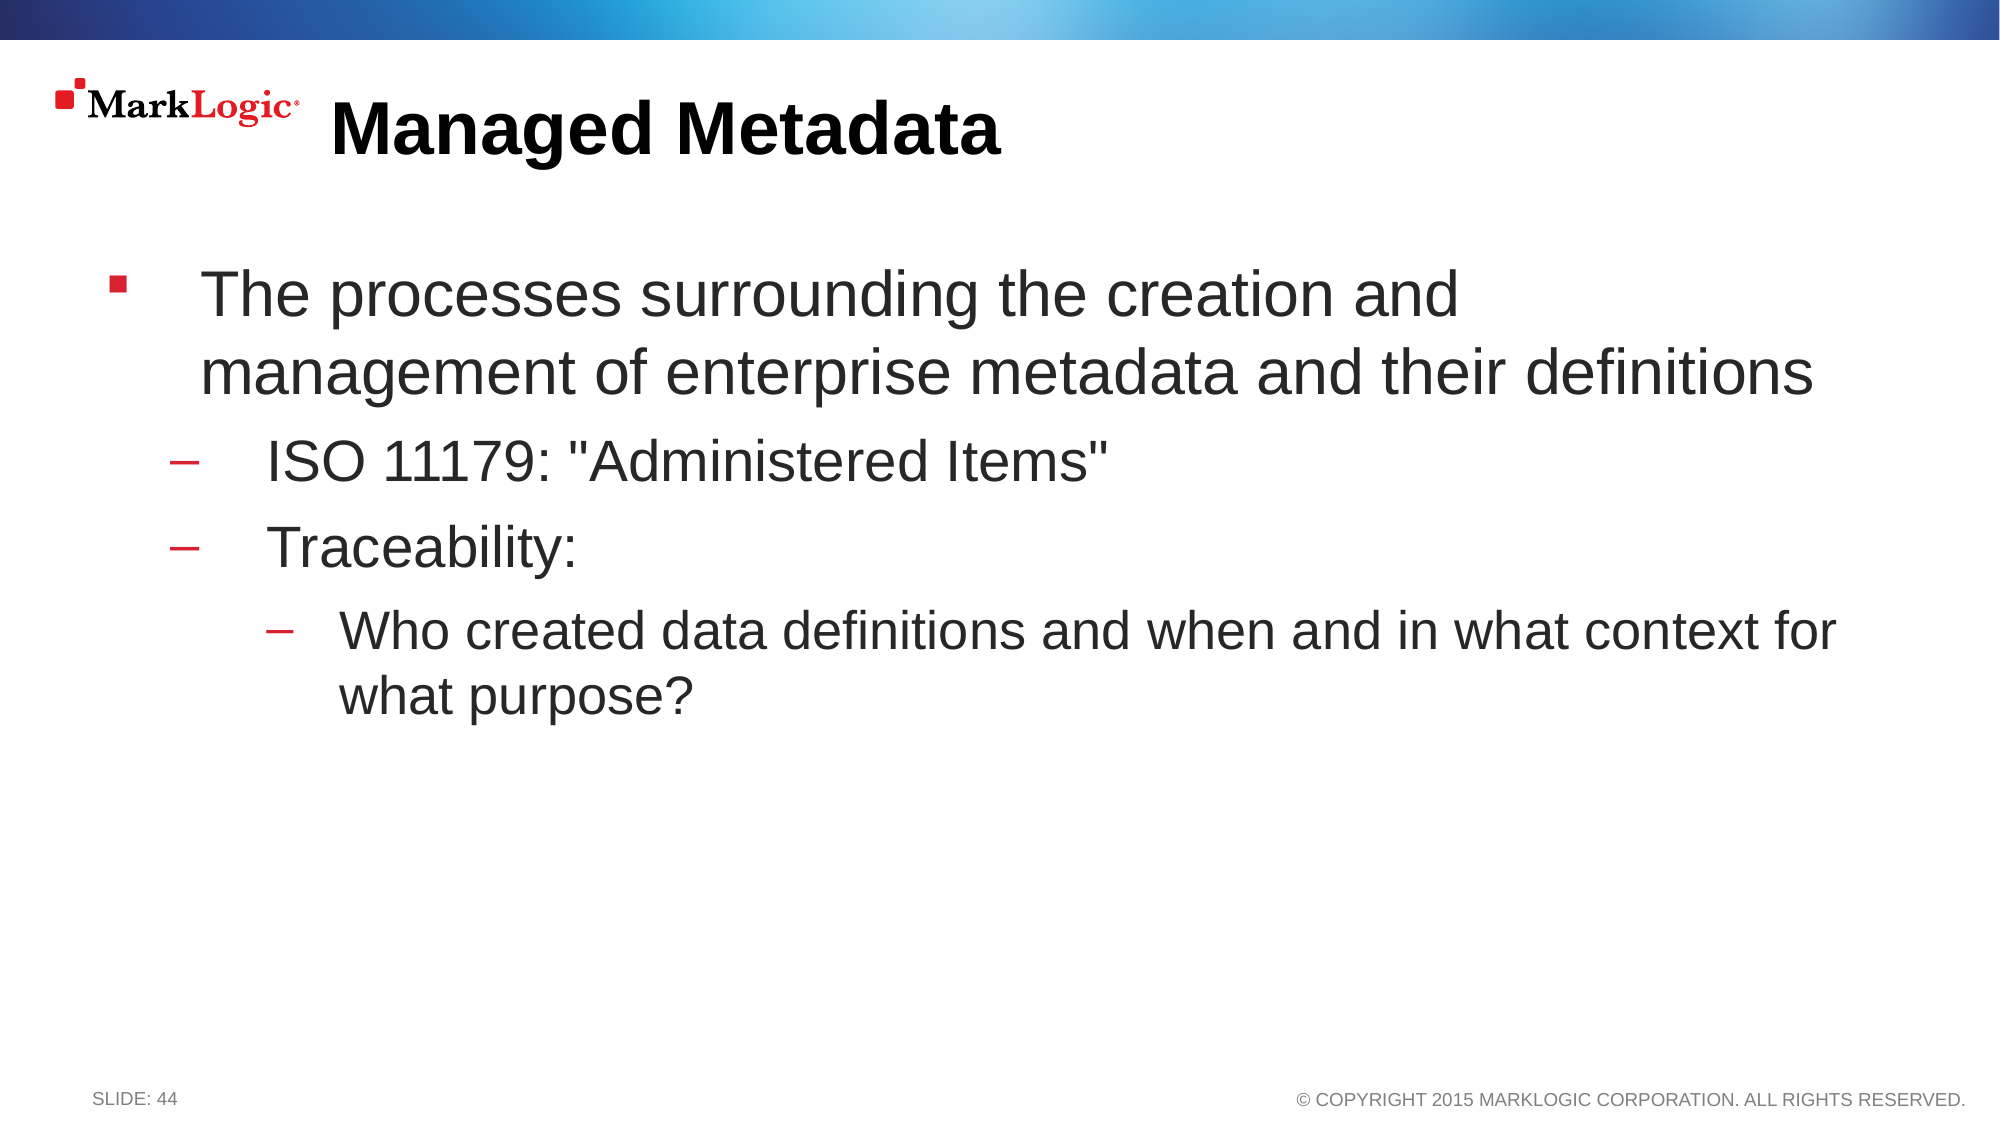

Managed Metadata
The processes surrounding the creation and management of enterprise metadata and their definitions
ISO 11179: "Administered Items"
Traceability:
Who created data definitions and when and in what context for what purpose?